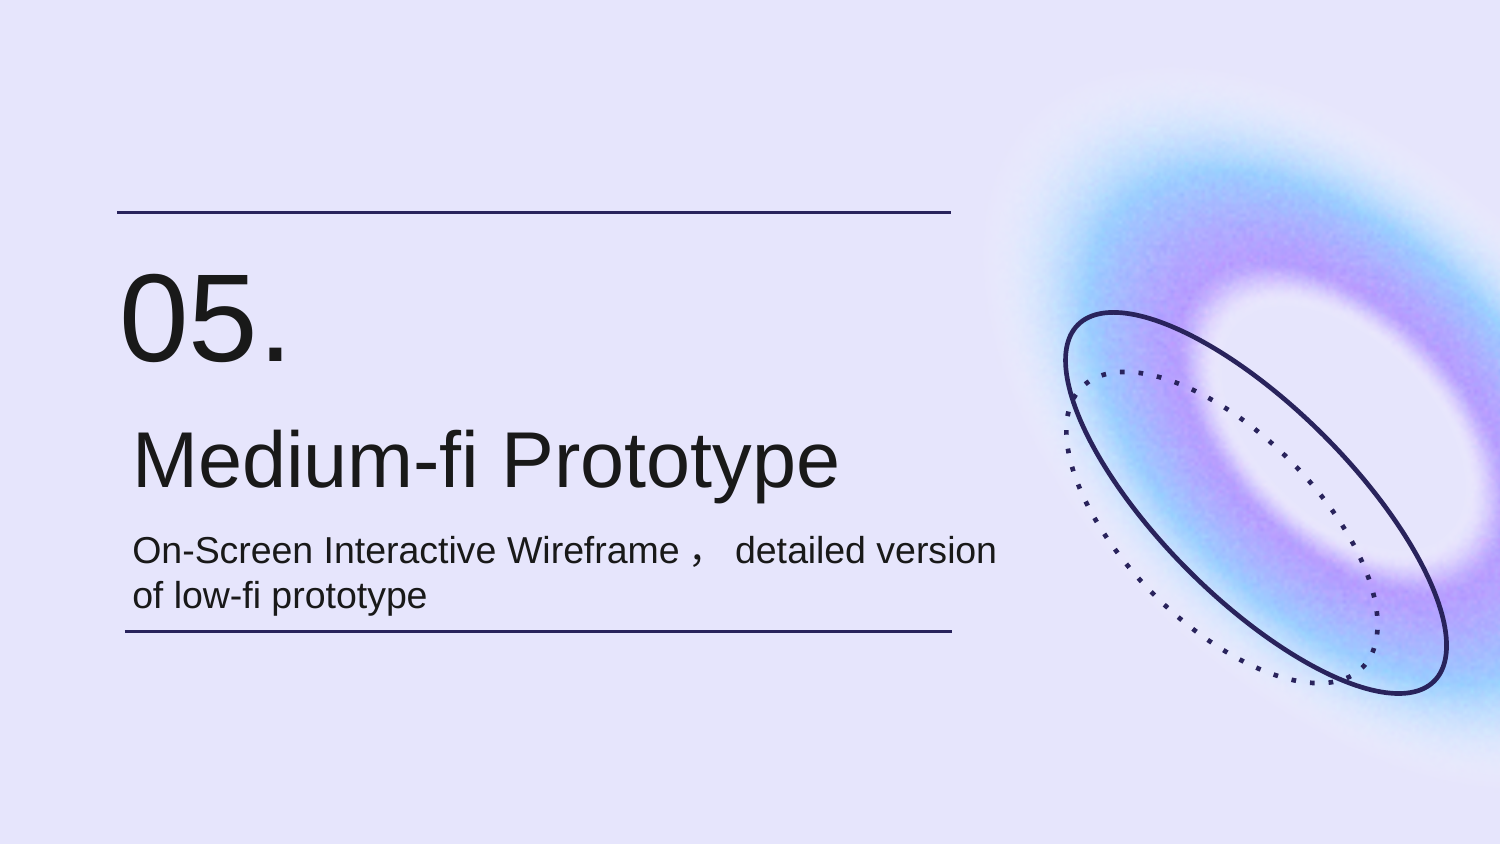

05.
# Medium-fi Prototype
On-Screen Interactive Wireframe，detailed version of low-fi prototype